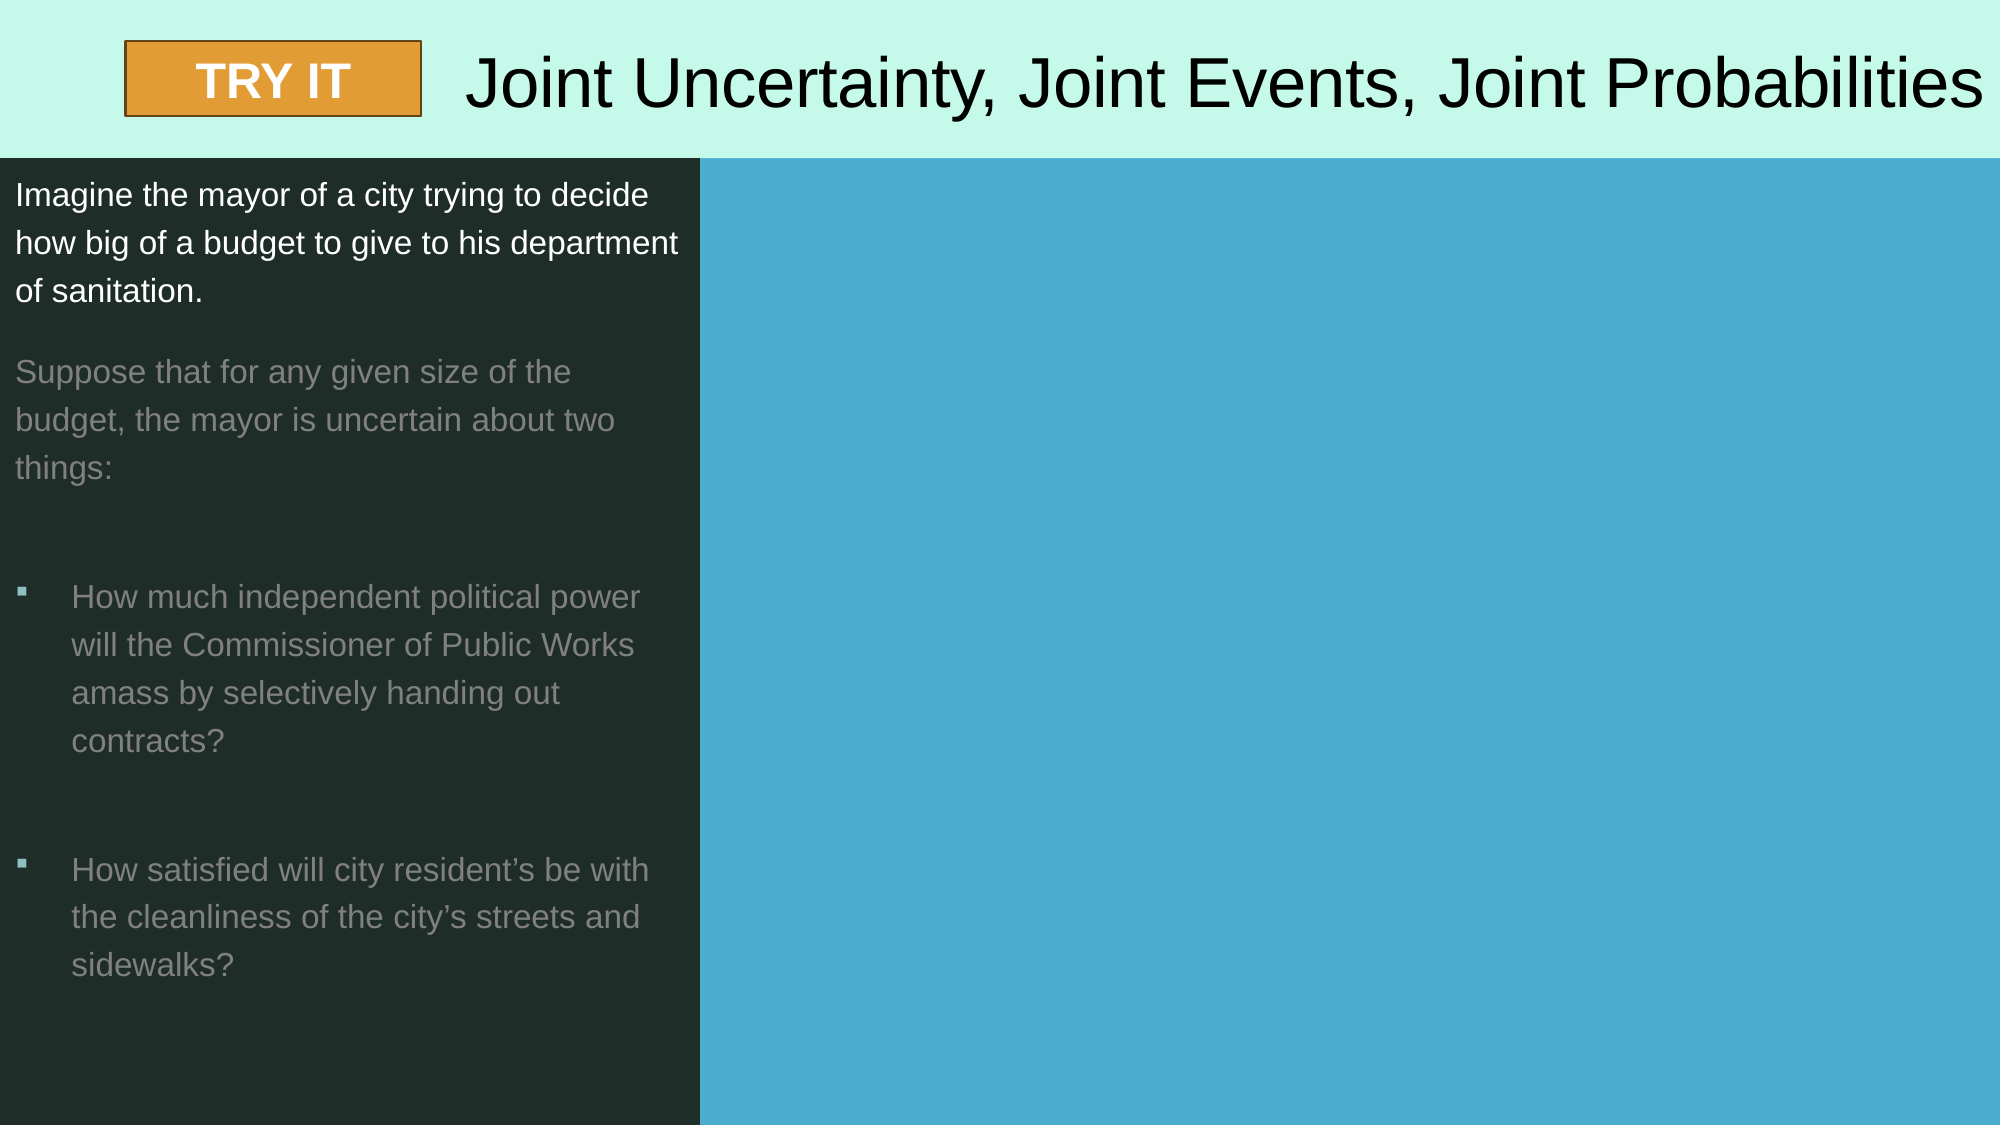

# Joint Uncertainty, Joint Events, Joint Probabilities
TRY IT
Imagine the mayor of a city trying to decide how big of a budget to give to his department of sanitation.
Suppose that for any given size of the budget, the mayor is uncertain about two things:
How much independent political power will the Commissioner of Public Works amass by selectively handing out contracts?
How satisfied will city resident’s be with the cleanliness of the city’s streets and sidewalks?